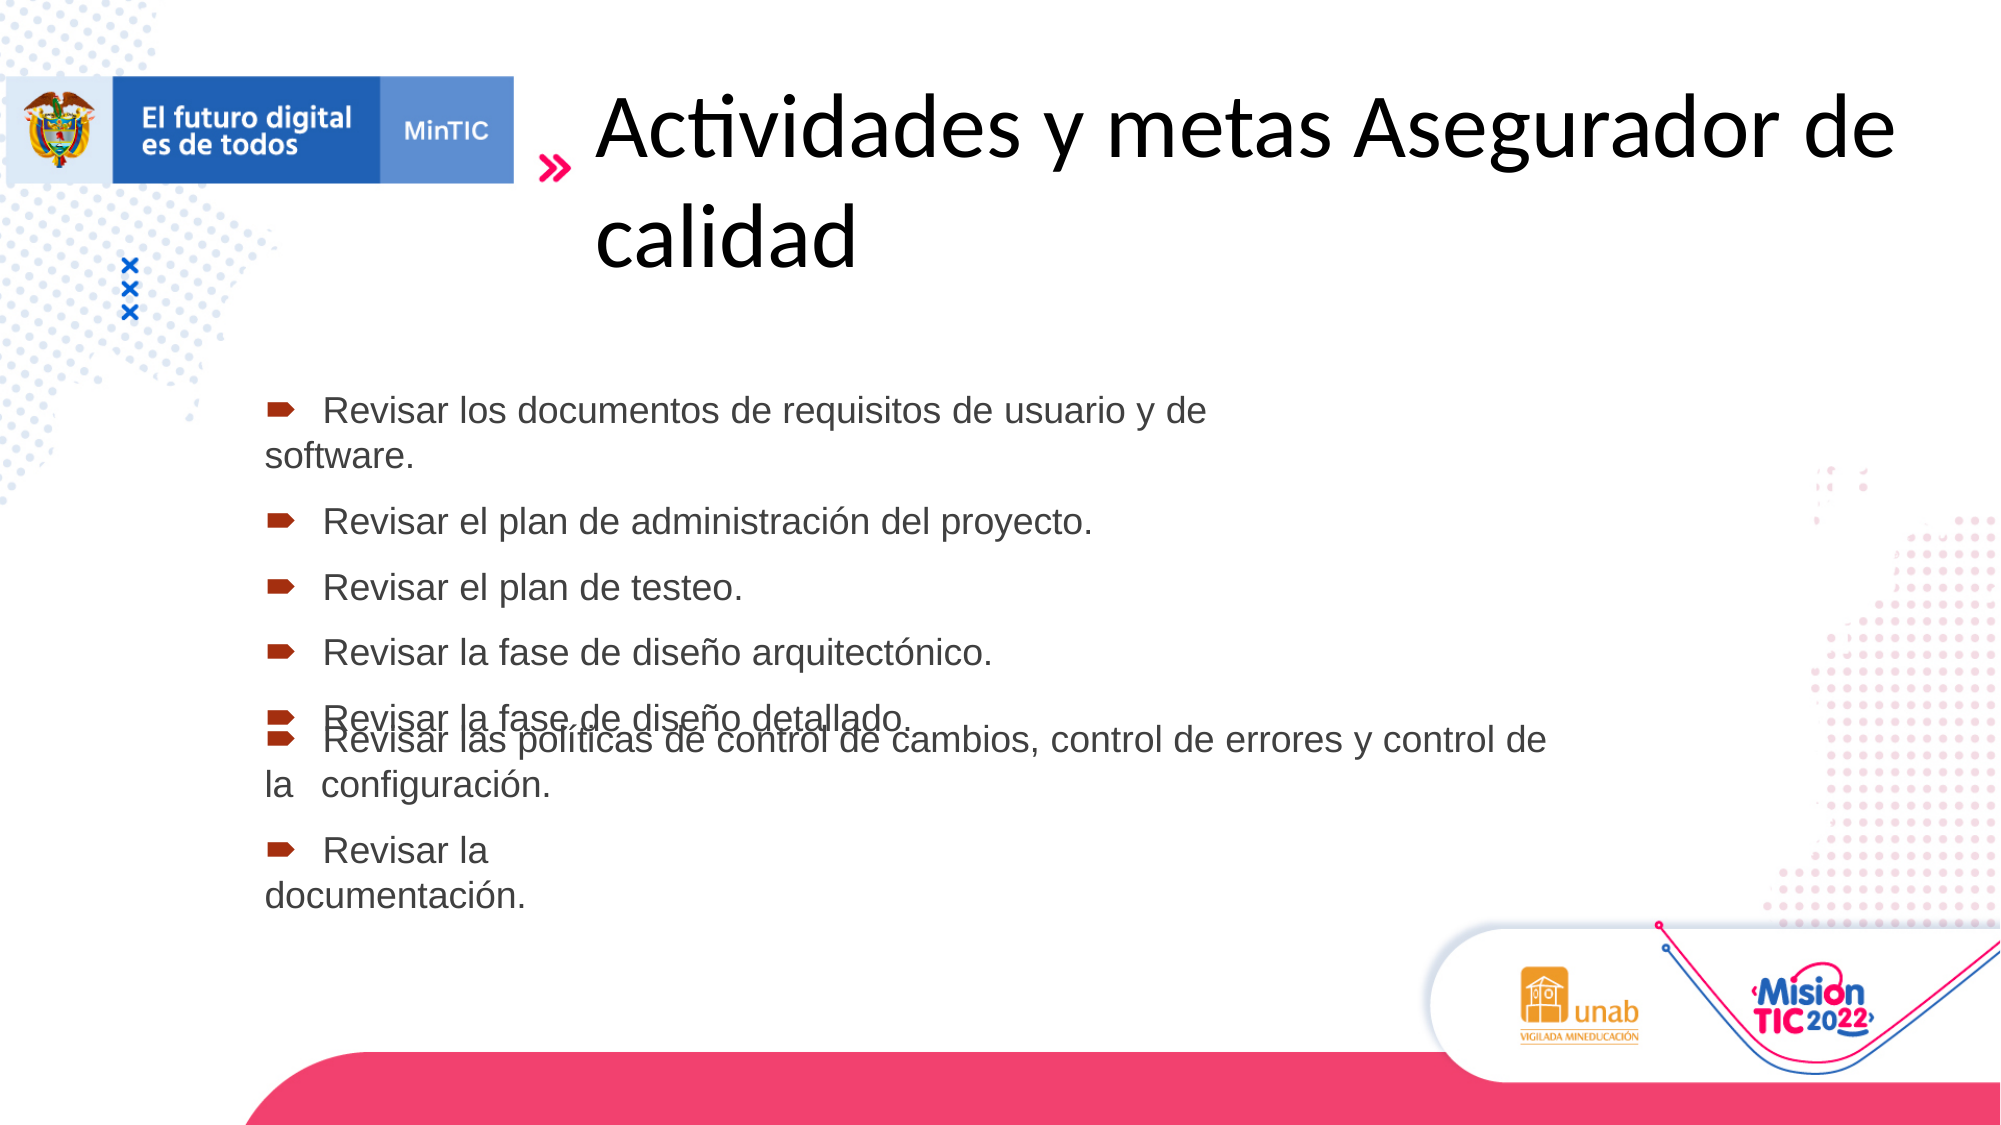

# Actividades y metas Asegurador de calidad
🠶	Revisar los documentos de requisitos de usuario y de software.
🠶	Revisar el plan de administración del proyecto.
🠶	Revisar el plan de testeo.
🠶	Revisar la fase de diseño arquitectónico.
🠶	Revisar la fase de diseño detallado.
🠶	Revisar las políticas de control de cambios, control de errores y control de la
configuración.
🠶	Revisar la documentación.